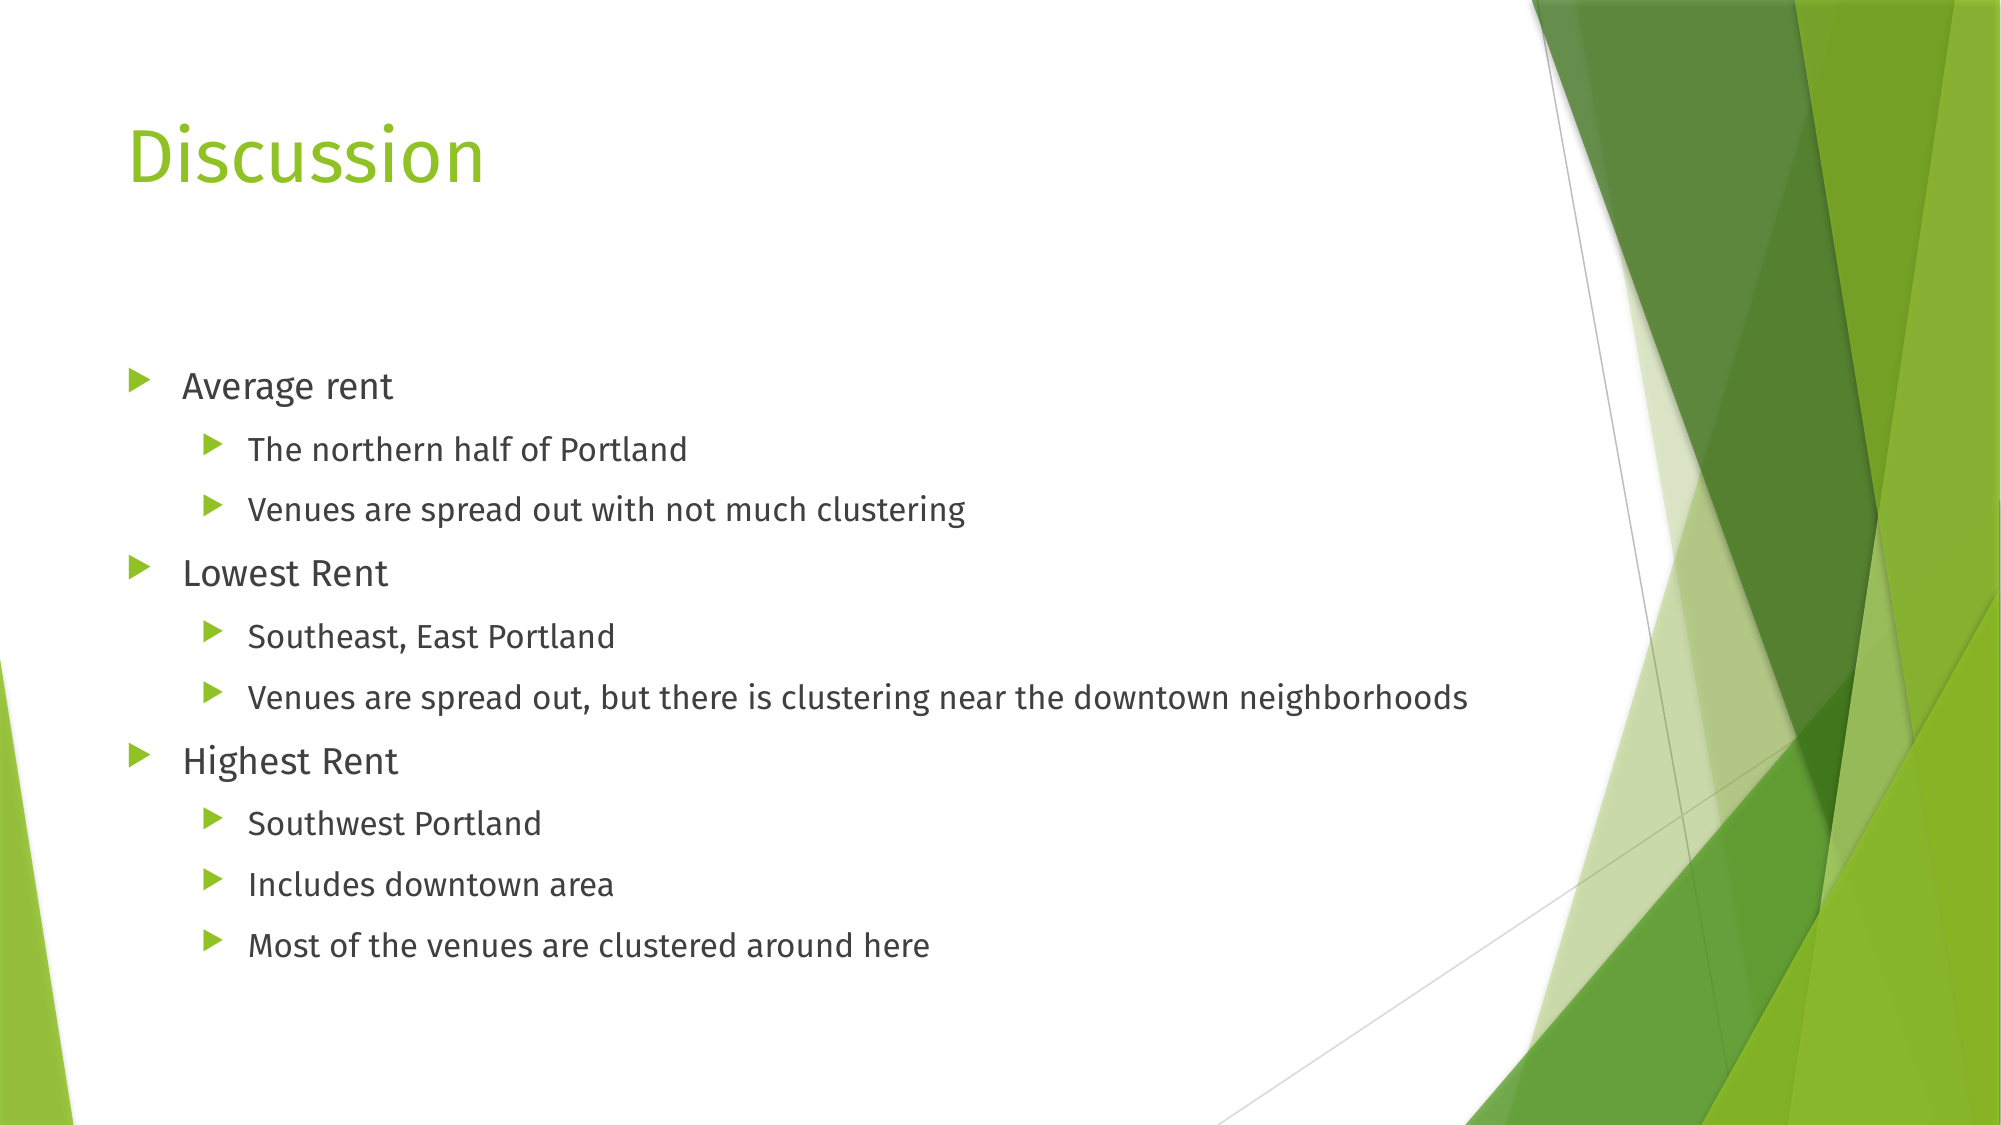

# Discussion
Average rent
The northern half of Portland
Venues are spread out with not much clustering
Lowest Rent
Southeast, East Portland
Venues are spread out, but there is clustering near the downtown neighborhoods
Highest Rent
Southwest Portland
Includes downtown area
Most of the venues are clustered around here